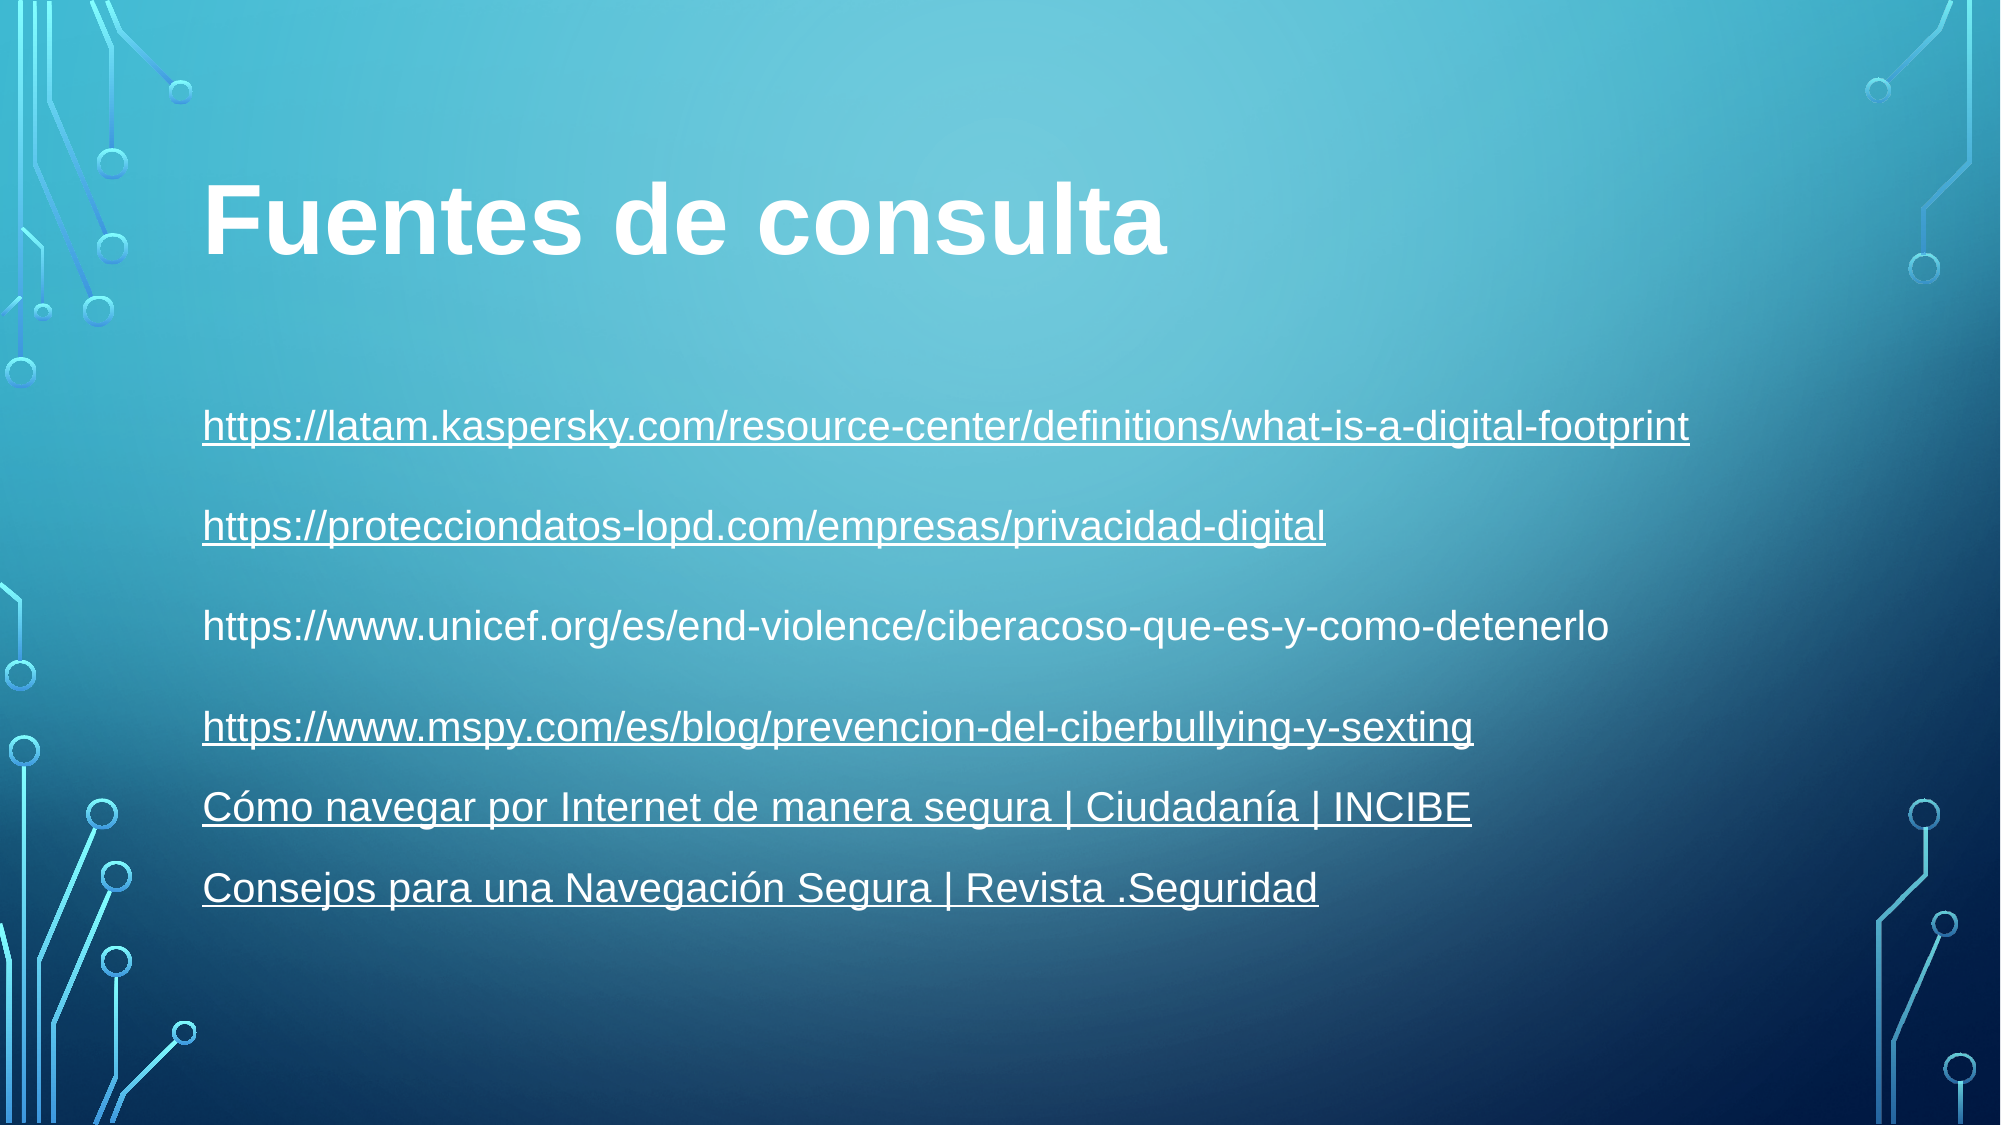

# Fuentes de consulta
https://latam.kaspersky.com/resource-center/definitions/what-is-a-digital-footprint

https://protecciondatos-lopd.com/empresas/privacidad-digital

https://www.unicef.org/es/end-violence/ciberacoso-que-es-y-como-detenerlo

https://www.mspy.com/es/blog/prevencion-del-ciberbullying-y-sexting
Cómo navegar por Internet de manera segura | Ciudadanía | INCIBE
Consejos para una Navegación Segura | Revista .Seguridad